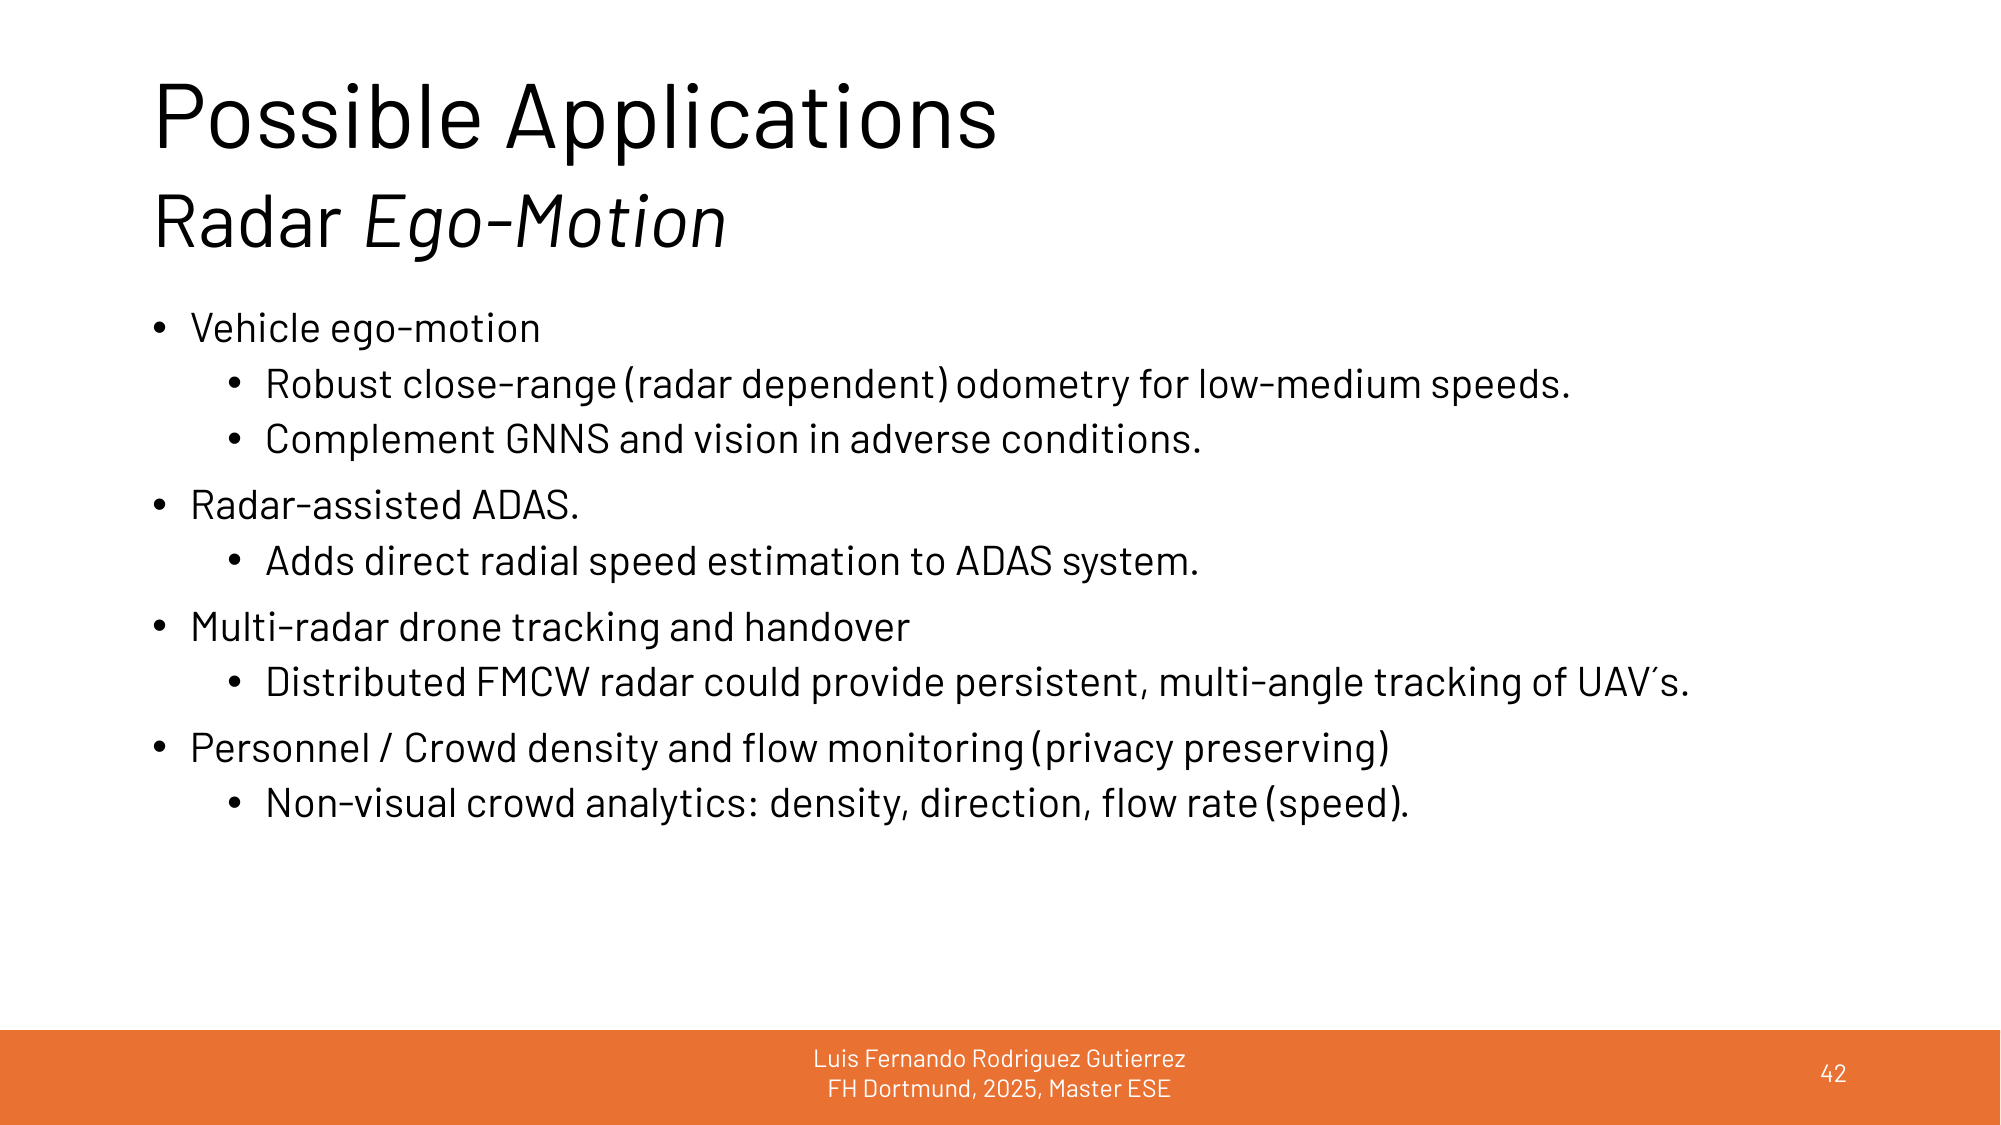

# Possible Applications Radar Ego-Motion
Vehicle ego-motion
Robust close-range (radar dependent) odometry for low-medium speeds.
Complement GNNS and vision in adverse conditions.
Radar-assisted ADAS.
Adds direct radial speed estimation to ADAS system.
Multi-radar drone tracking and handover
Distributed FMCW radar could provide persistent, multi-angle tracking of UAV´s.
Personnel / Crowd density and flow monitoring (privacy preserving)
Non-visual crowd analytics: density, direction, flow rate (speed).

Luis Fernando Rodriguez Gutierrez
FH Dortmund, 2025, Master ESE
42